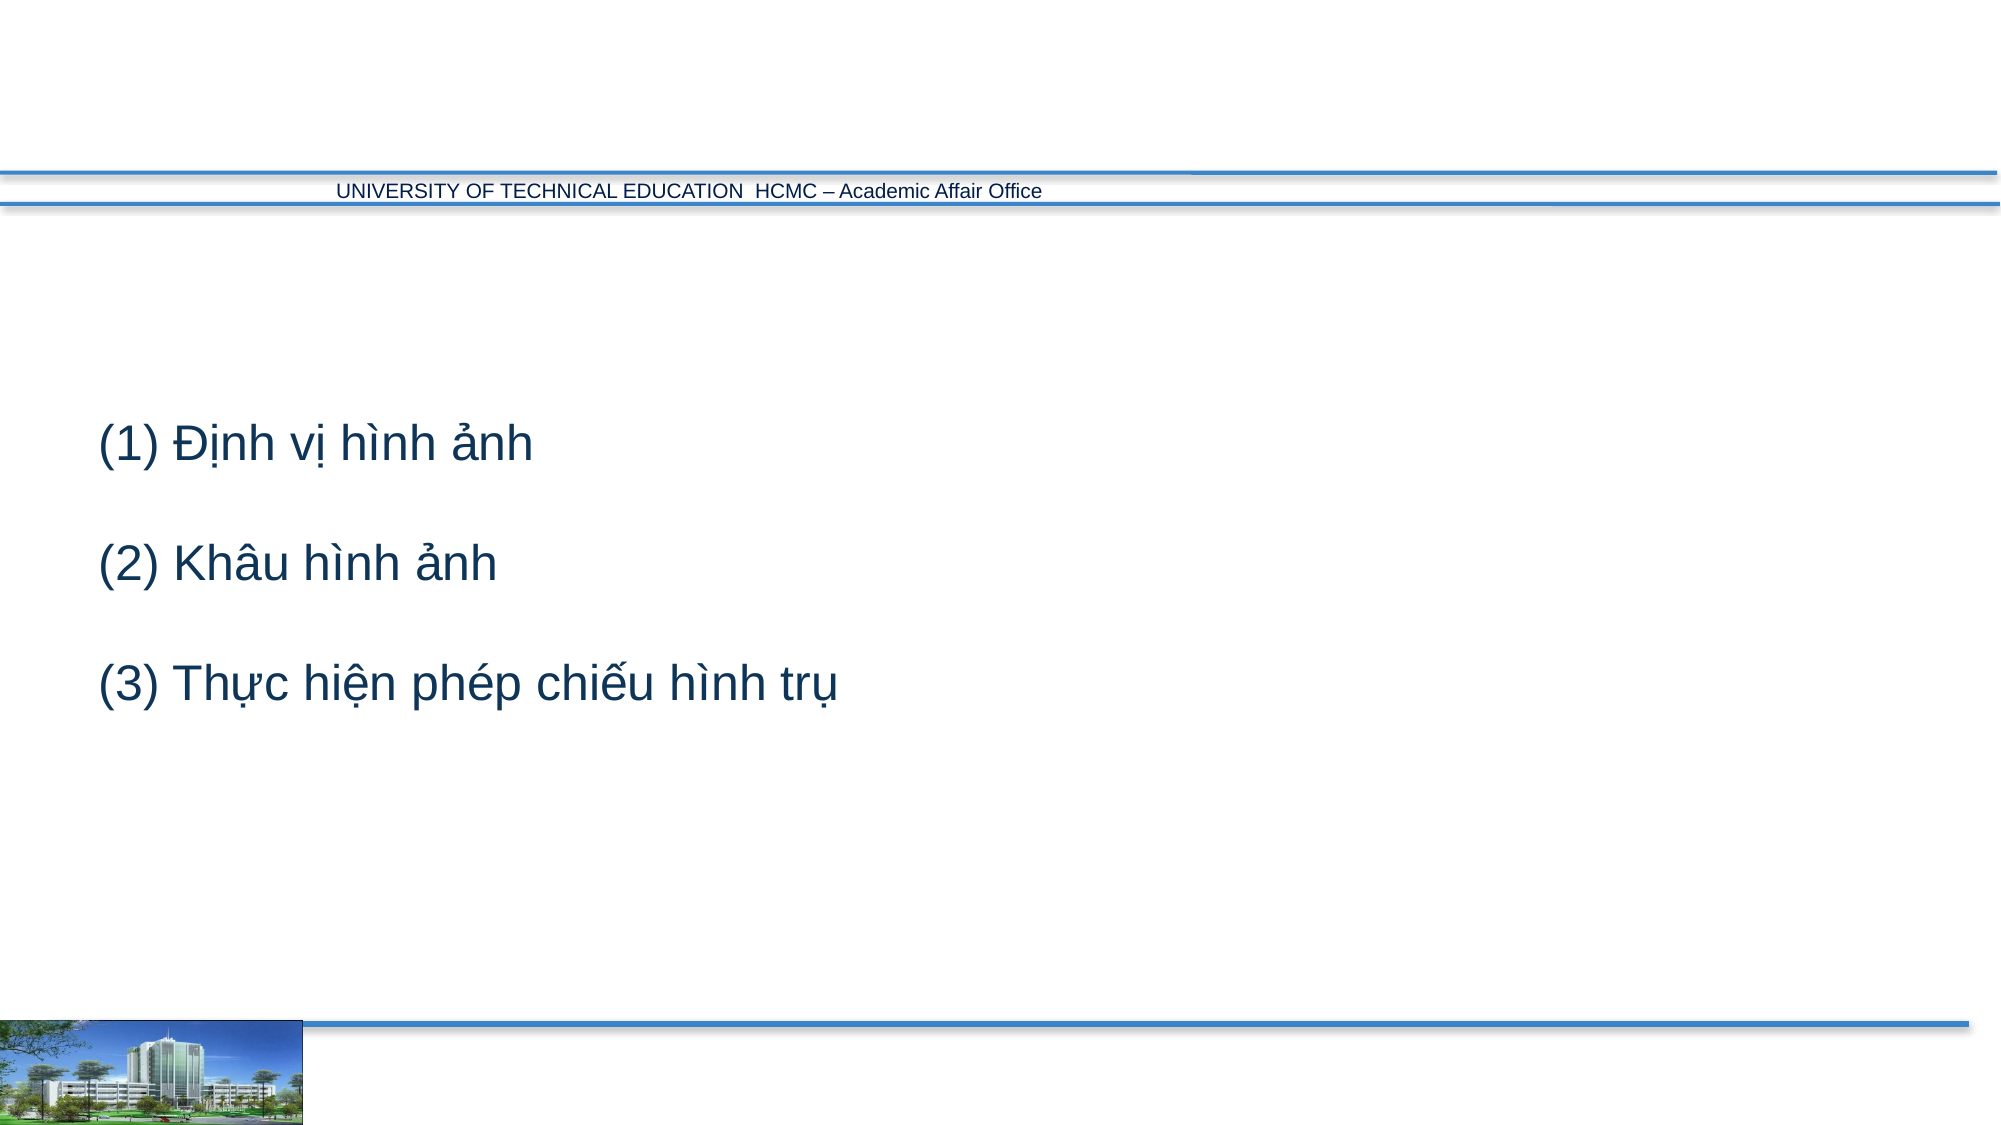

(1) Định vị hình ảnh

(2) Khâu hình ảnh

(3) Thực hiện phép chiếu hình trụ